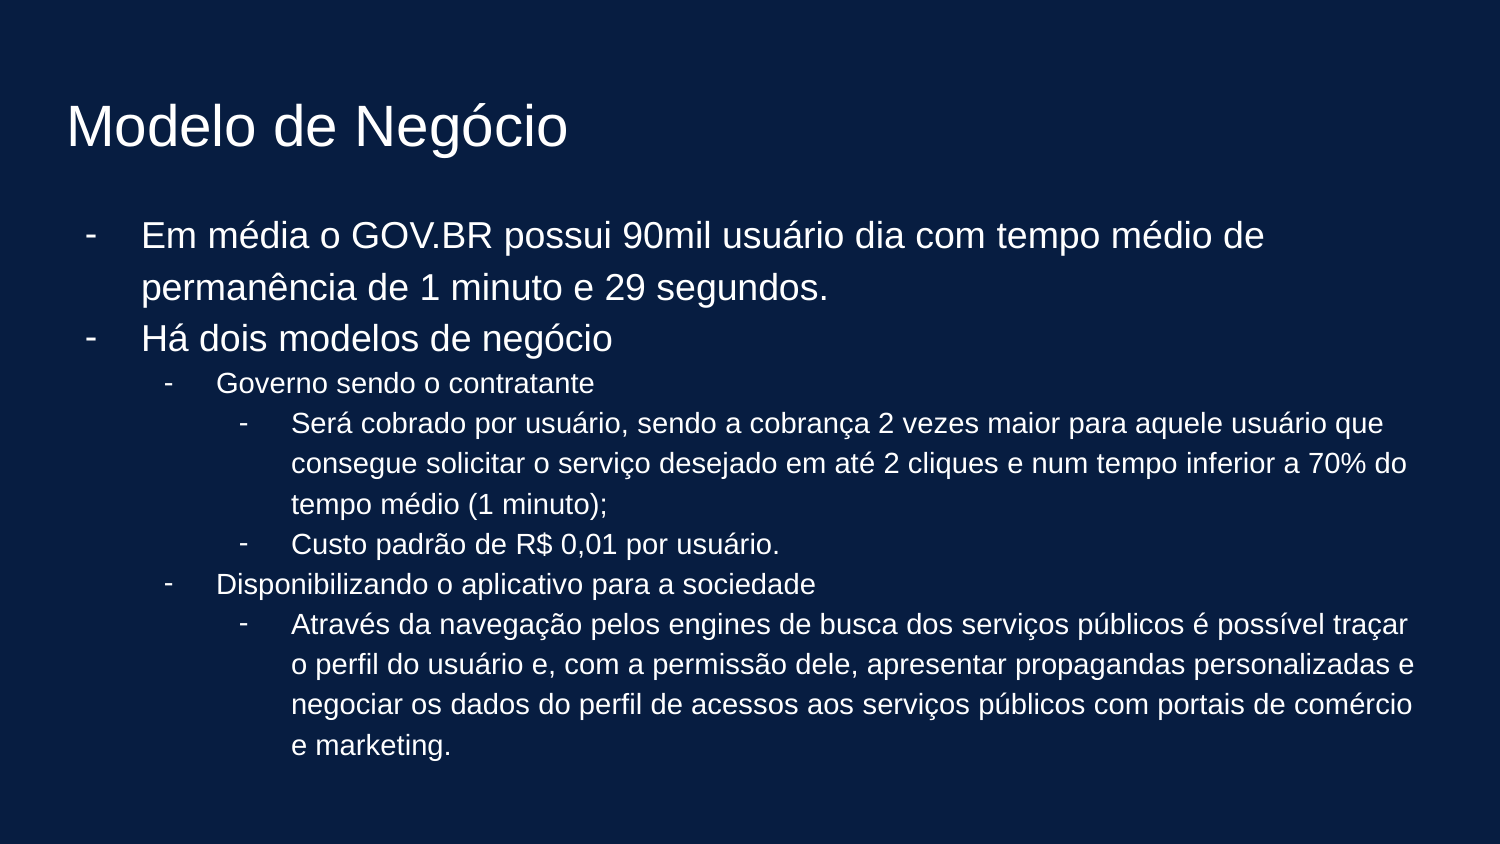

# Modelo de Negócio
Em média o GOV.BR possui 90mil usuário dia com tempo médio de permanência de 1 minuto e 29 segundos.
Há dois modelos de negócio
Governo sendo o contratante
Será cobrado por usuário, sendo a cobrança 2 vezes maior para aquele usuário que consegue solicitar o serviço desejado em até 2 cliques e num tempo inferior a 70% do tempo médio (1 minuto);
Custo padrão de R$ 0,01 por usuário.
Disponibilizando o aplicativo para a sociedade
Através da navegação pelos engines de busca dos serviços públicos é possível traçar o perfil do usuário e, com a permissão dele, apresentar propagandas personalizadas e negociar os dados do perfil de acessos aos serviços públicos com portais de comércio e marketing.